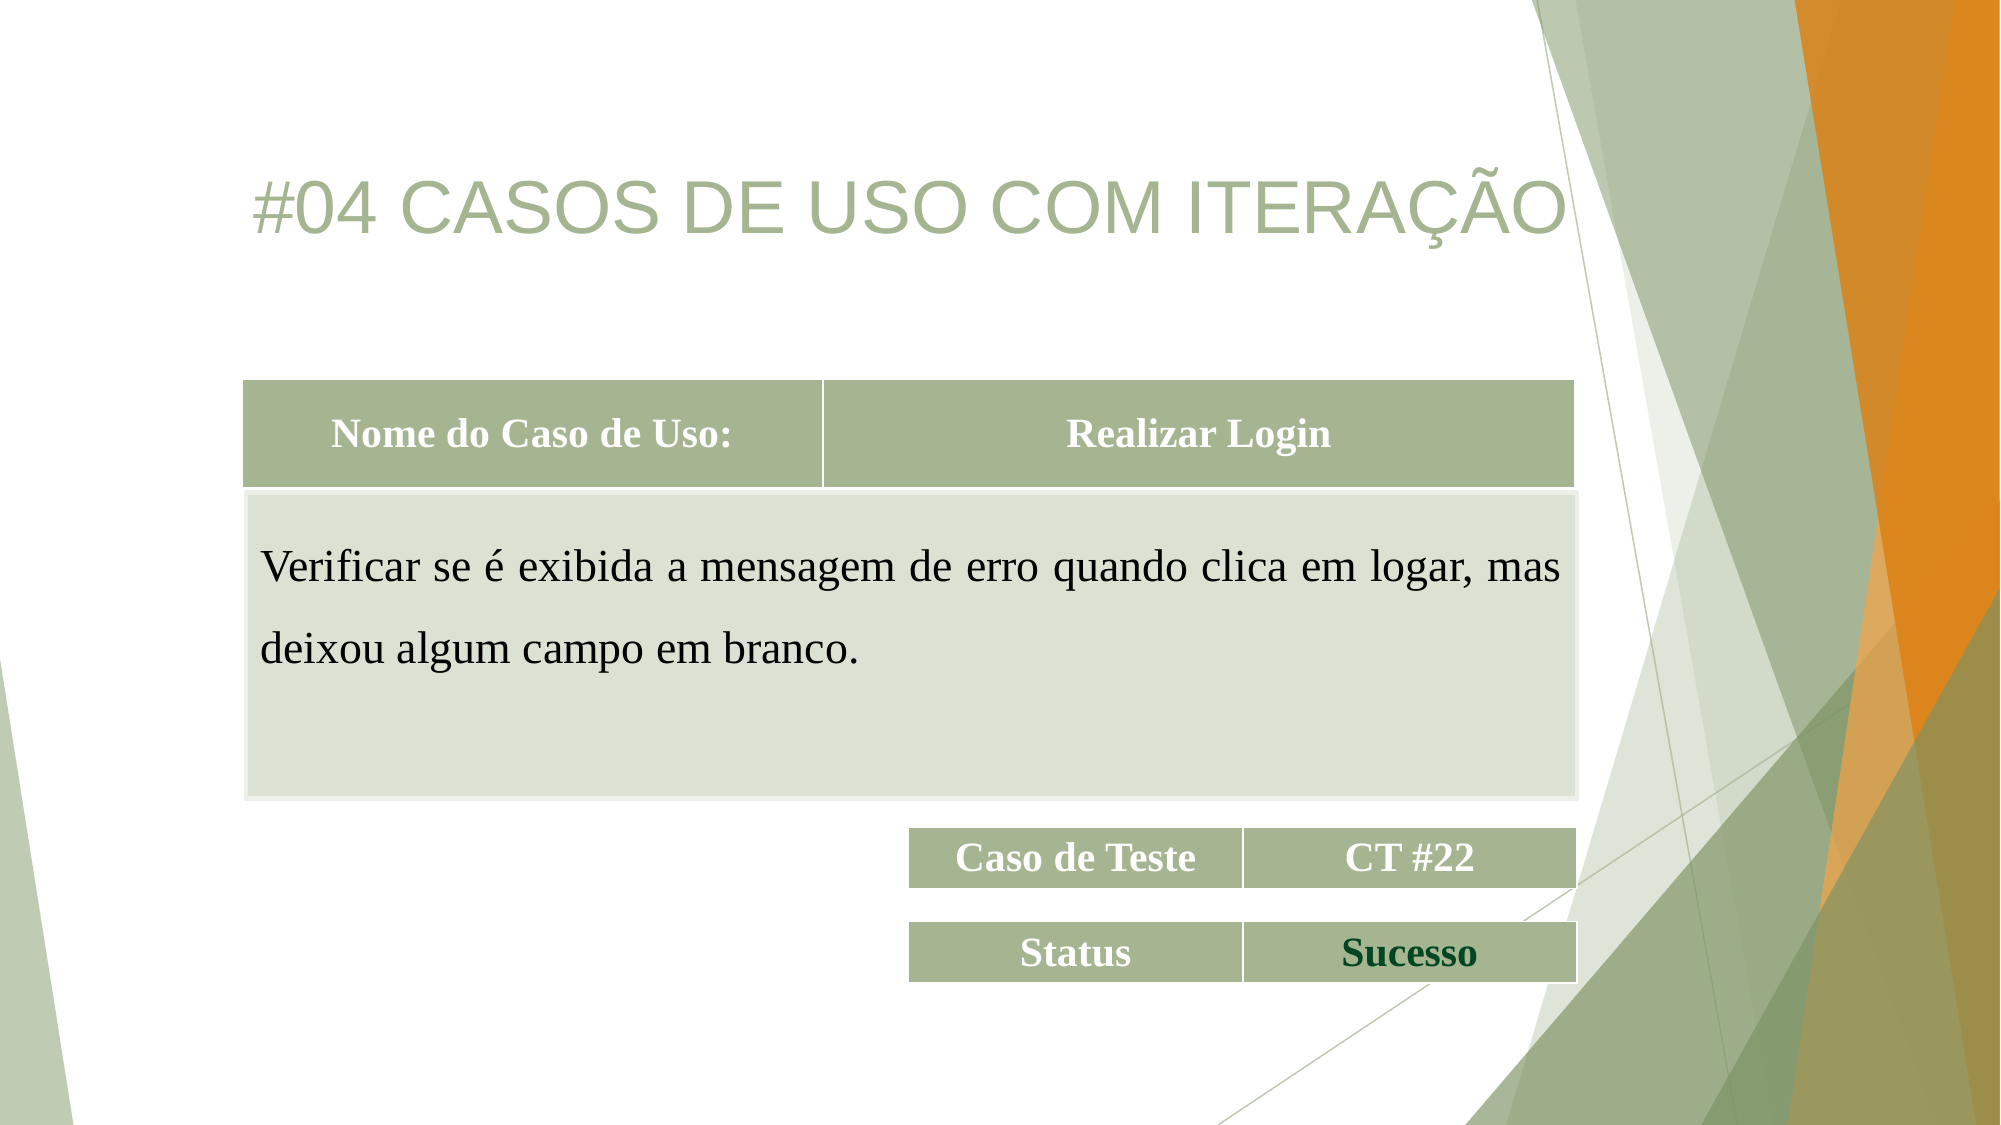

#04 CASOS DE USO COM ITERAÇÃO
| Nome do Caso de Uso: | Realizar Login |
| --- | --- |

Verificar se é exibida a mensagem de erro quando clica em logar, mas deixou algum campo em branco.

| Caso de Teste | CT #22 |
| --- | --- |
| Status | Sucesso |
| --- | --- |